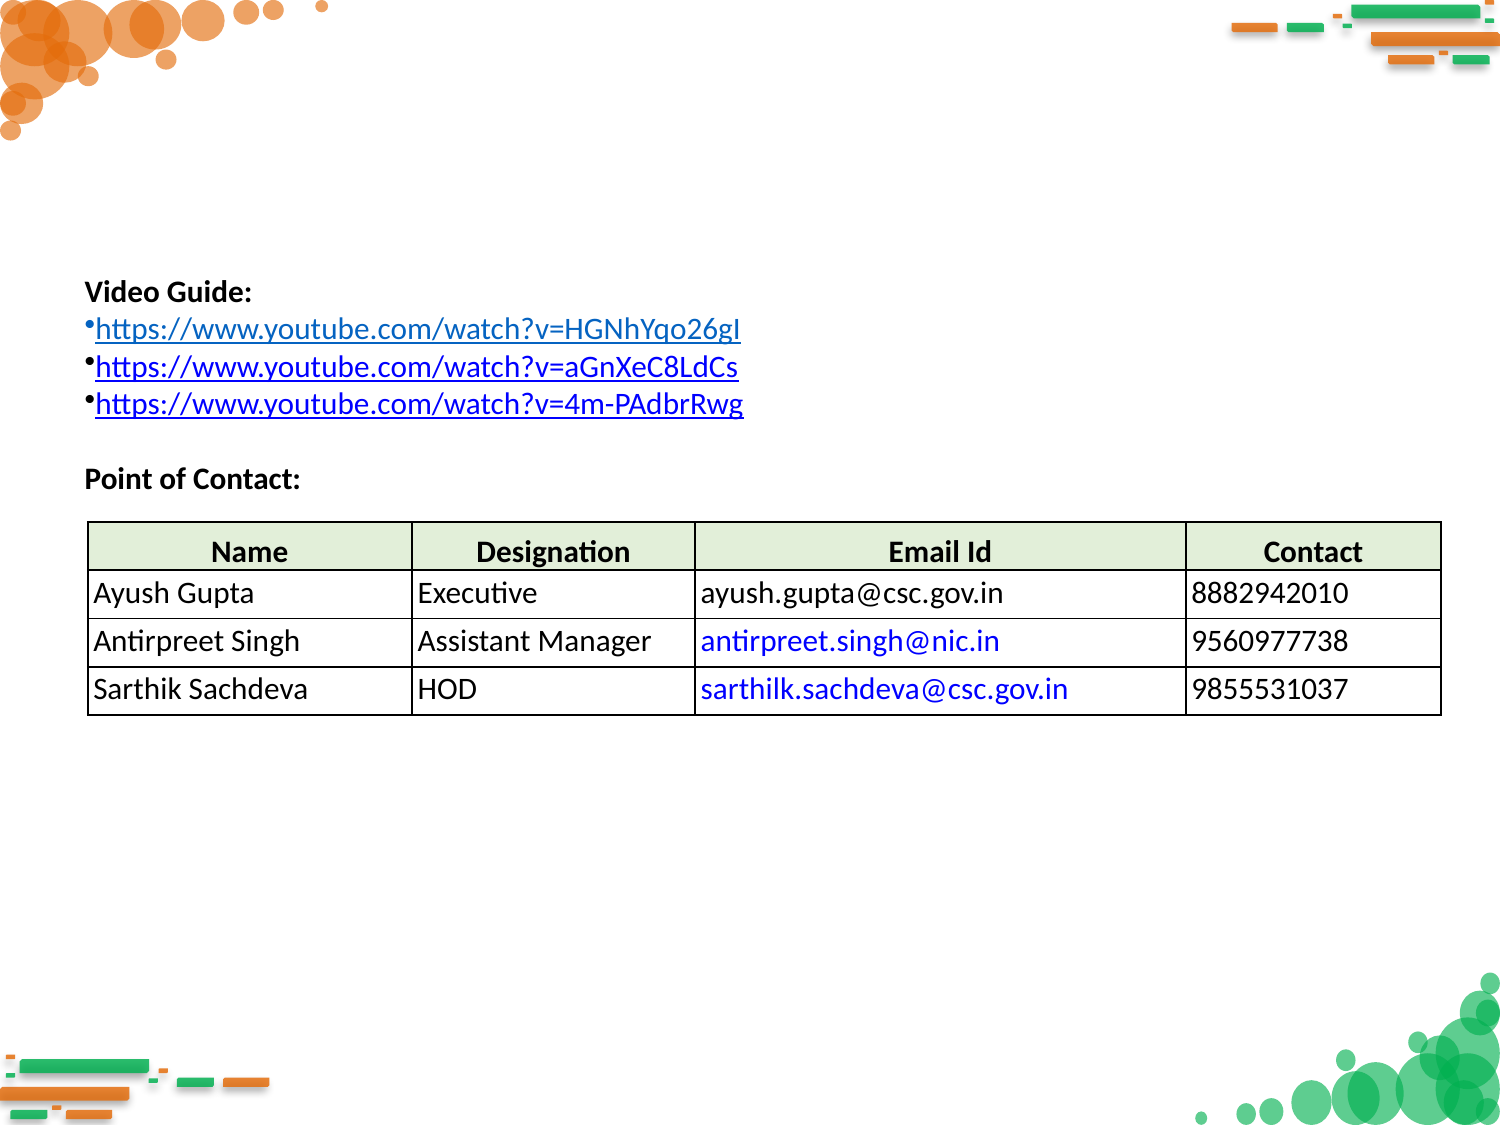

Video Guide:
https://www.youtube.com/watch?v=HGNhYqo26gI
https://www.youtube.com/watch?v=aGnXeC8LdCs
https://www.youtube.com/watch?v=4m-PAdbrRwg

Point of Contact:

| Name | Designation | Email Id | Contact |
| --- | --- | --- | --- |
| Ayush Gupta | Executive | ayush.gupta@csc.gov.in | 8882942010 |
| Antirpreet Singh | Assistant Manager | antirpreet.singh@nic.in | 9560977738 |
| Sarthik Sachdeva | HOD | sarthilk.sachdeva@csc.gov.in | 9855531037 |